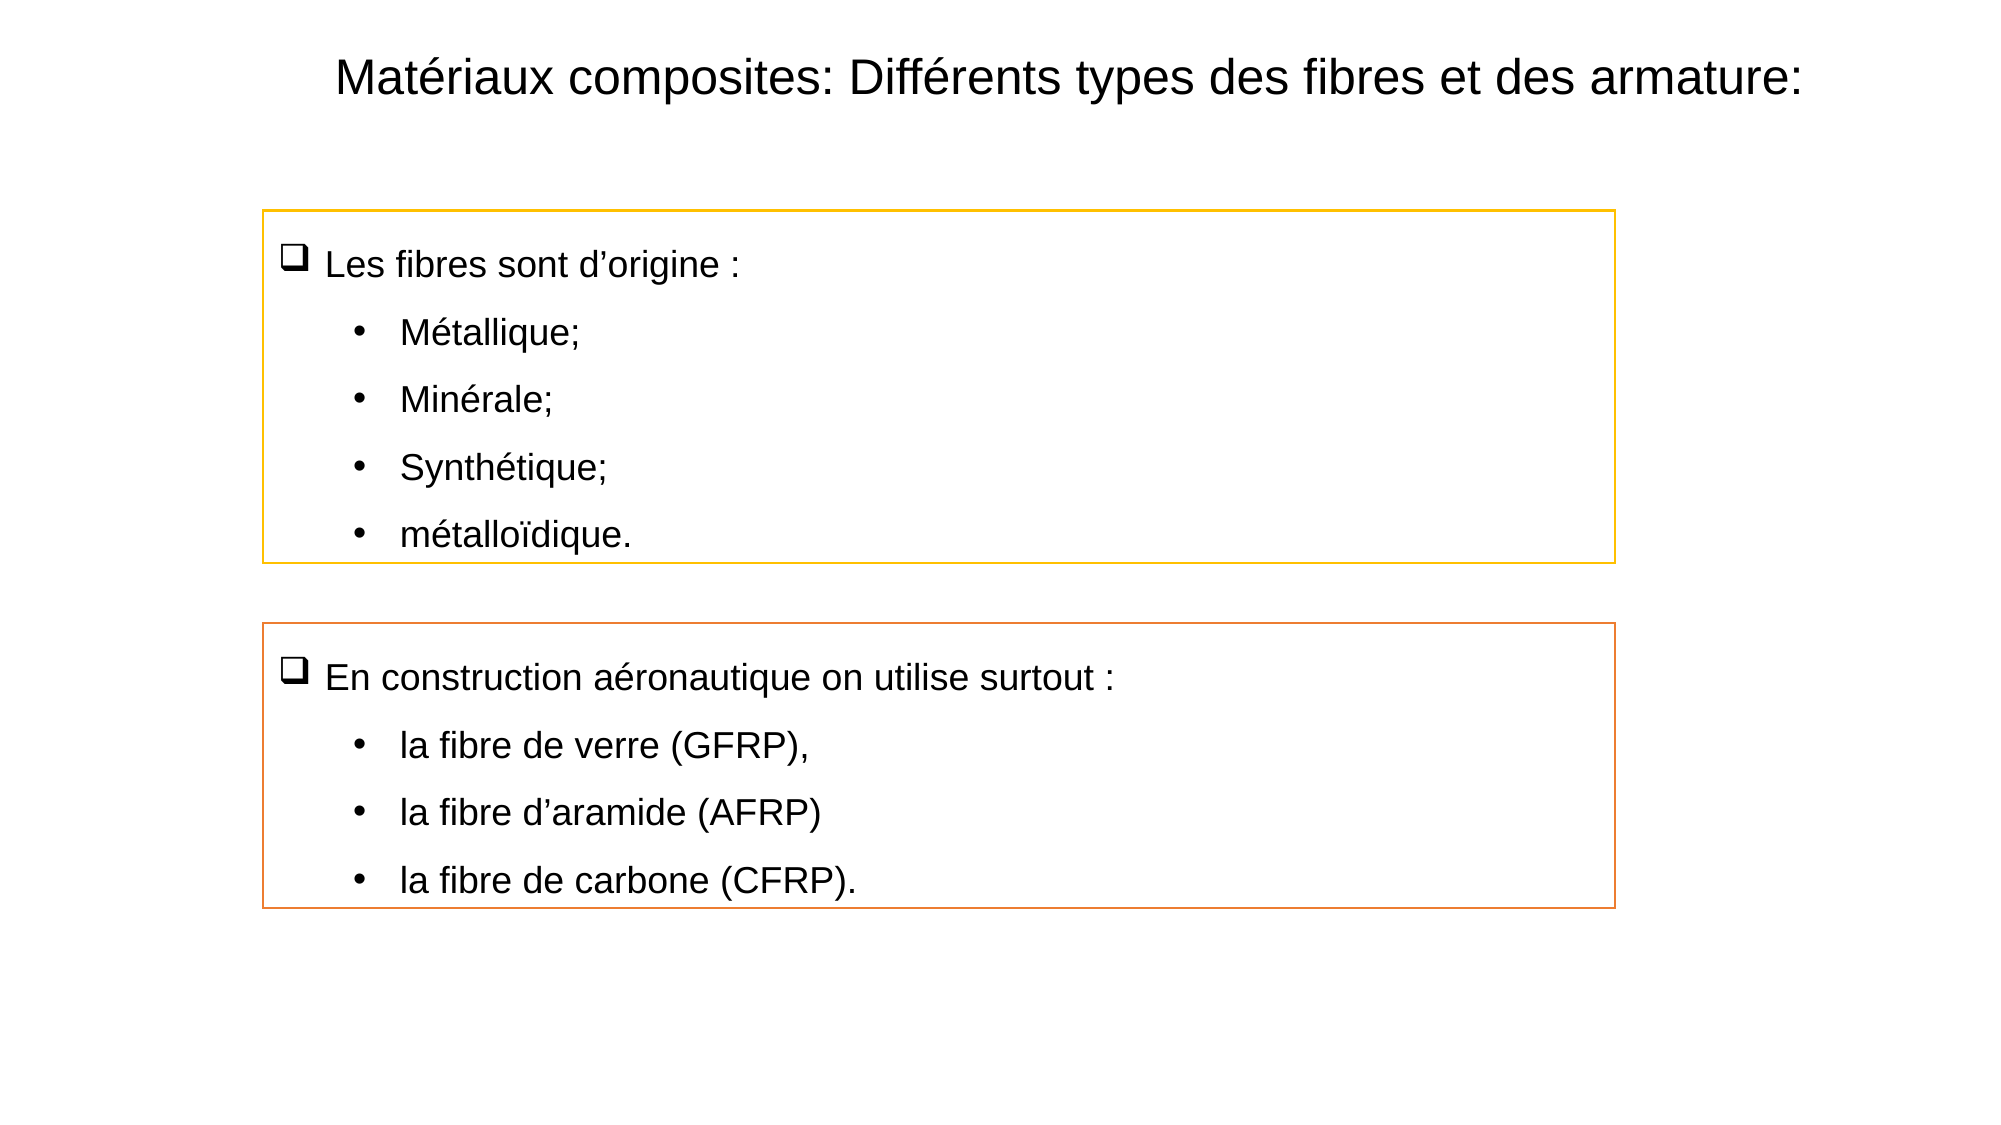

Matériaux composites: Différents types des fibres et des armature:
Les fibres sont d’origine :
Métallique;
Minérale;
Synthétique;
métalloïdique.
En construction aéronautique on utilise surtout :
la fibre de verre (GFRP),
la fibre d’aramide (AFRP)
la fibre de carbone (CFRP).